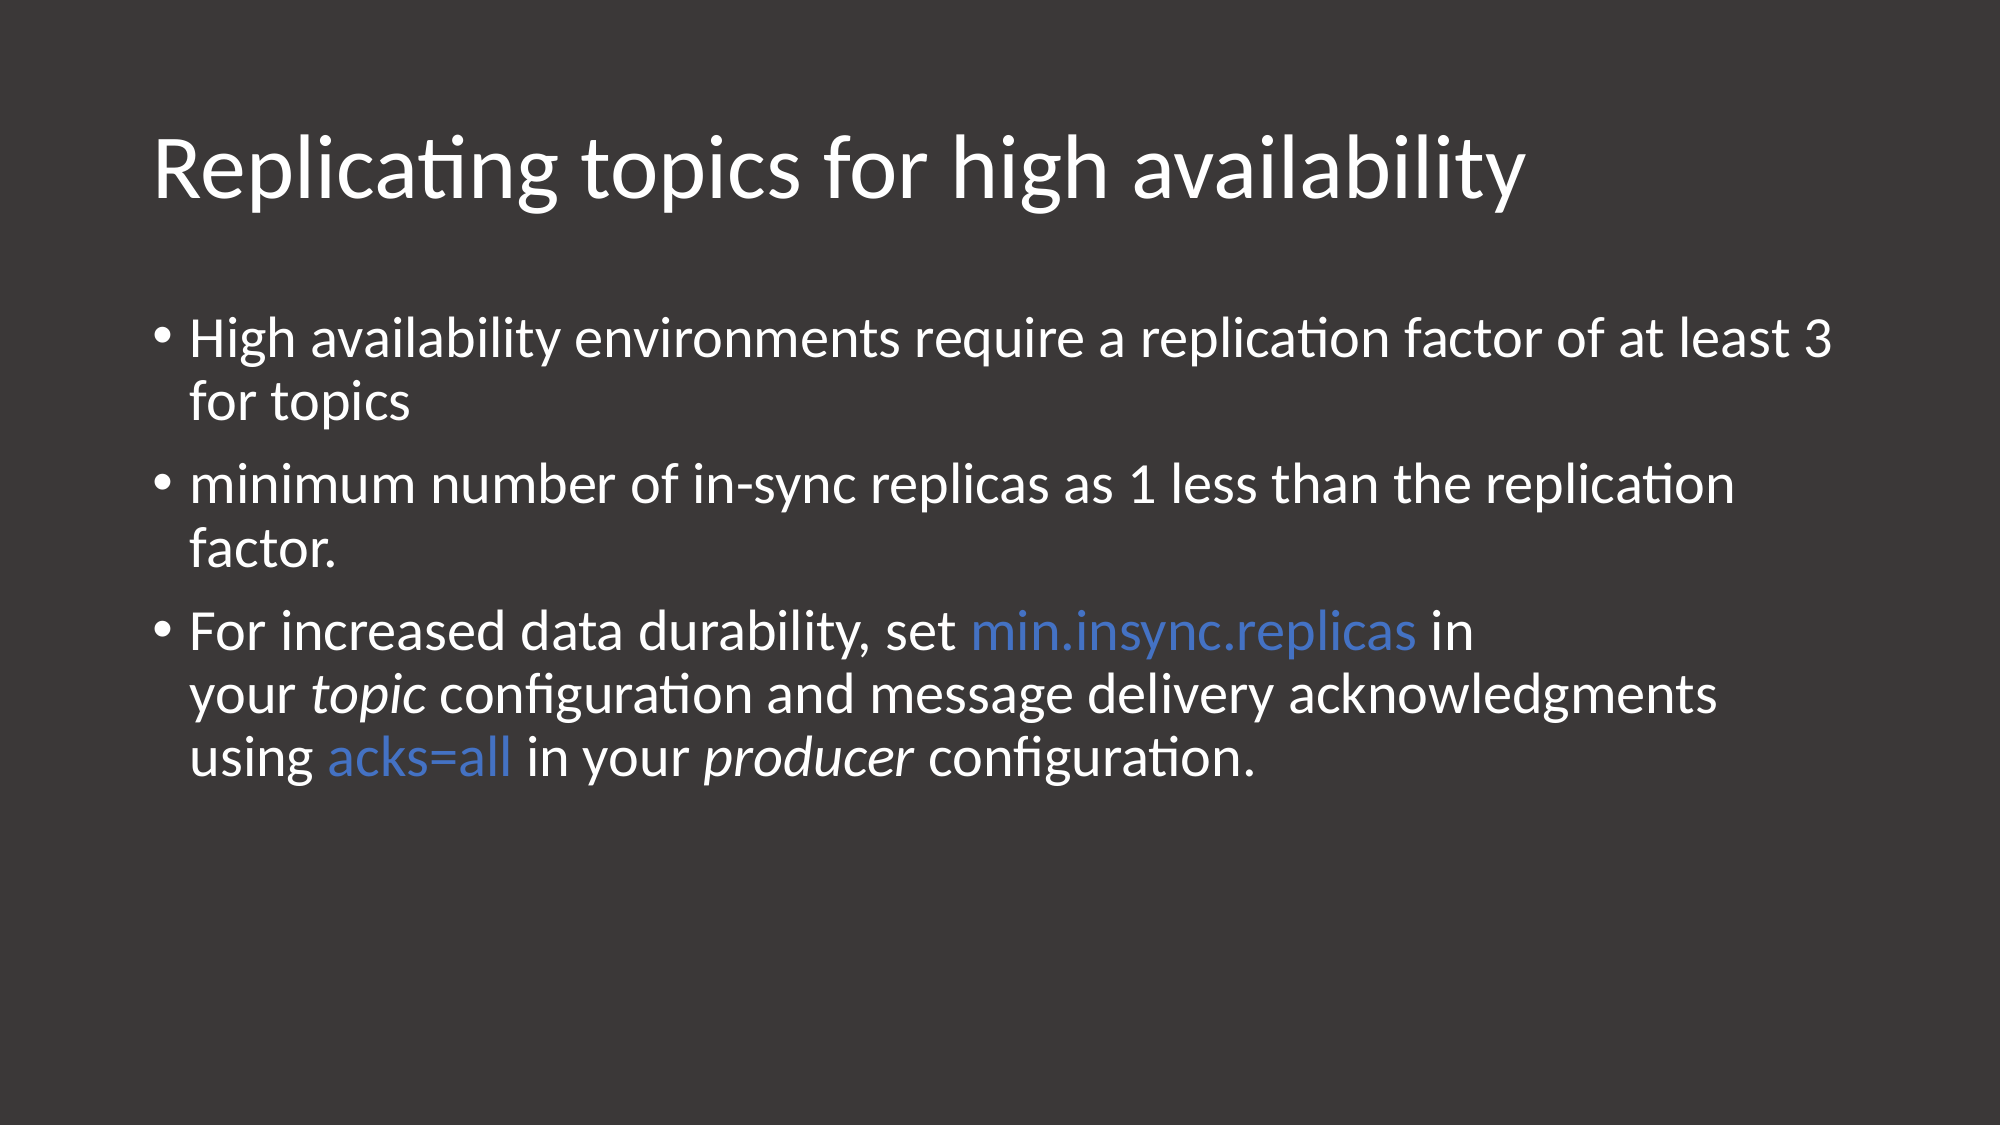

# Replicating topics for high availability
High availability environments require a replication factor of at least 3 for topics
minimum number of in-sync replicas as 1 less than the replication factor.
For increased data durability, set min.insync.replicas in your topic configuration and message delivery acknowledgments using acks=all in your producer configuration.